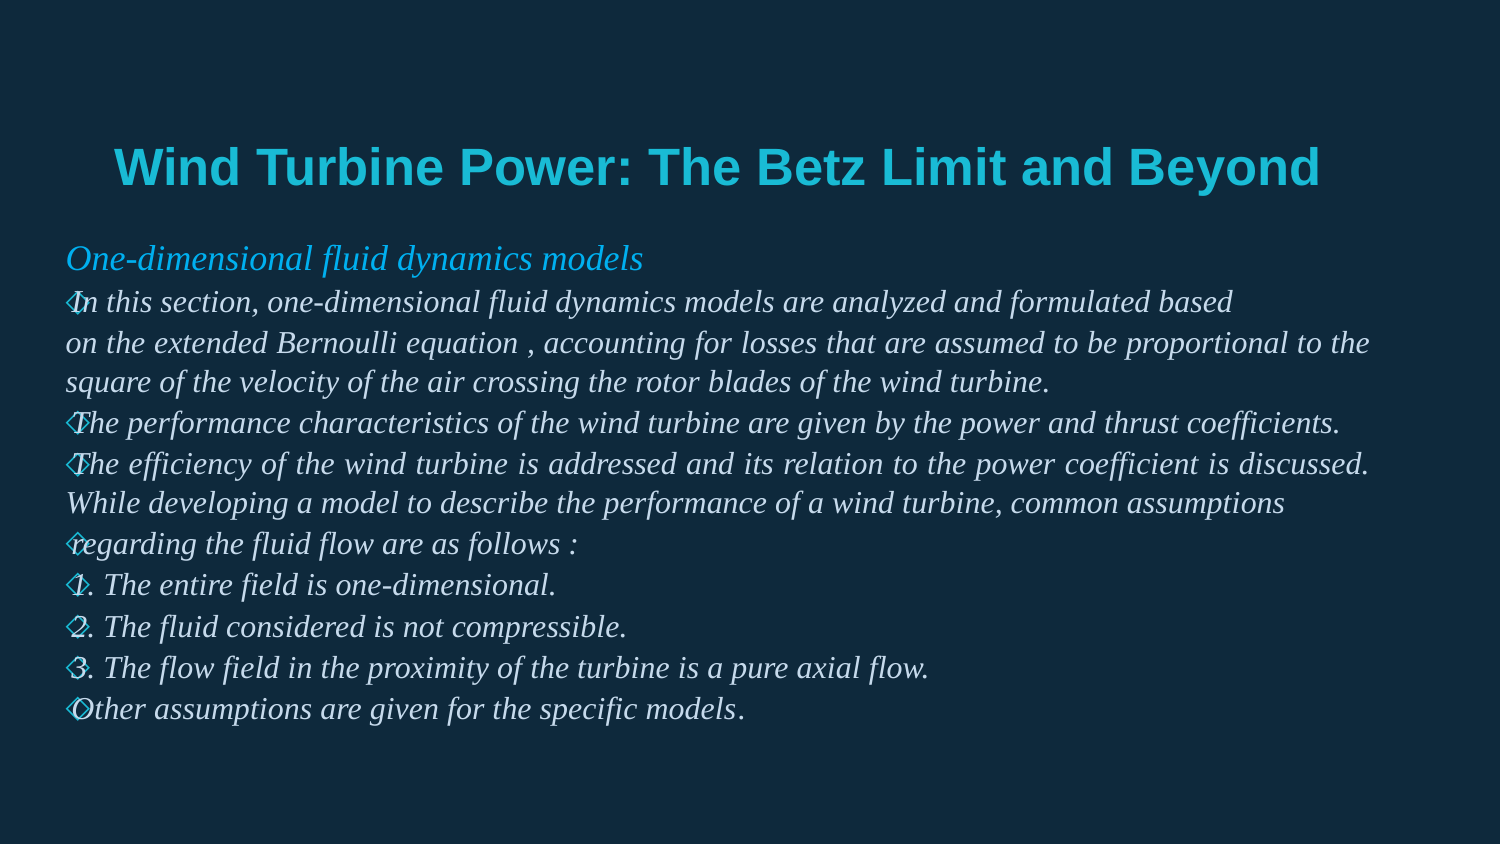

# Wind Turbine Power: The Betz Limit and Beyond
One-dimensional fluid dynamics models
In this section, one-dimensional fluid dynamics models are analyzed and formulated based
on the extended Bernoulli equation , accounting for losses that are assumed to be proportional to the square of the velocity of the air crossing the rotor blades of the wind turbine.
The performance characteristics of the wind turbine are given by the power and thrust coefficients.
The efficiency of the wind turbine is addressed and its relation to the power coefficient is discussed. While developing a model to describe the performance of a wind turbine, common assumptions
regarding the fluid flow are as follows :
1. The entire field is one-dimensional.
2. The fluid considered is not compressible.
3. The flow field in the proximity of the turbine is a pure axial flow.
Other assumptions are given for the specific models.